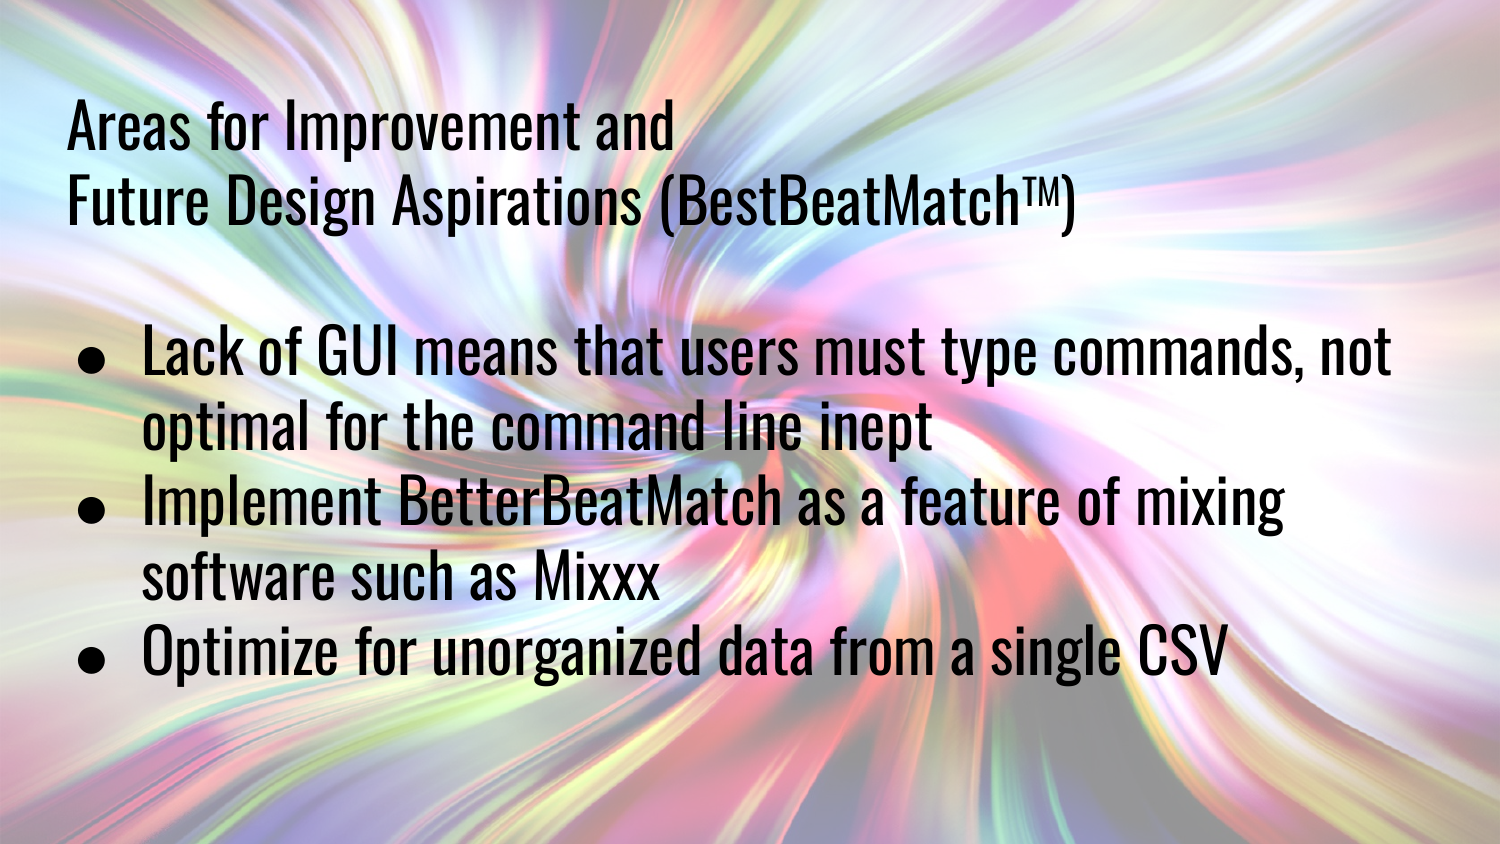

# Areas for Improvement and
Future Design Aspirations (BestBeatMatchTM)

Lack of GUI means that users must type commands, not optimal for the command line inept
Implement BetterBeatMatch as a feature of mixing software such as Mixxx
Optimize for unorganized data from a single CSV